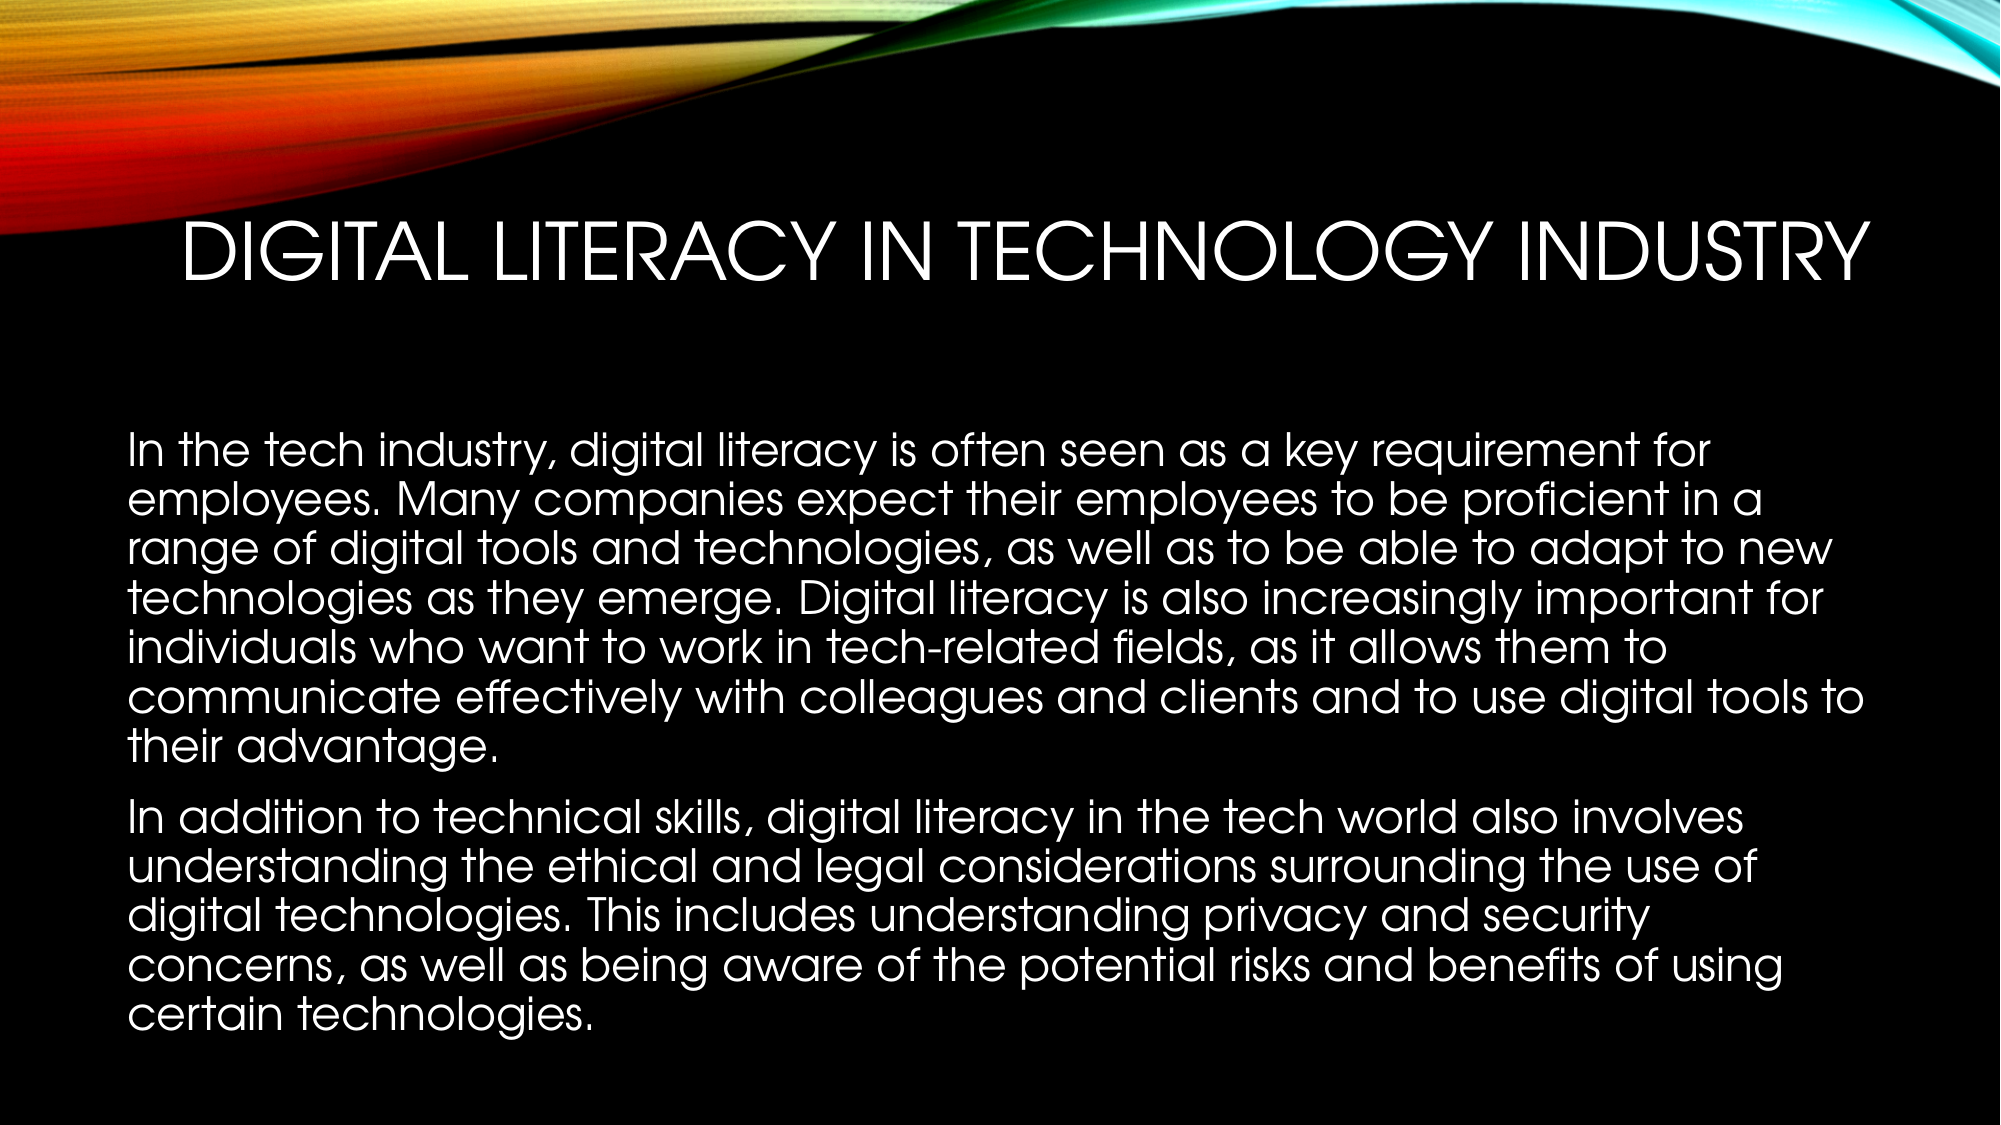

# DIGITAL literacy in technology industry
In the tech industry, digital literacy is often seen as a key requirement for employees. Many companies expect their employees to be proficient in a range of digital tools and technologies, as well as to be able to adapt to new technologies as they emerge. Digital literacy is also increasingly important for individuals who want to work in tech-related fields, as it allows them to communicate effectively with colleagues and clients and to use digital tools to their advantage.
In addition to technical skills, digital literacy in the tech world also involves understanding the ethical and legal considerations surrounding the use of digital technologies. This includes understanding privacy and security concerns, as well as being aware of the potential risks and benefits of using certain technologies.